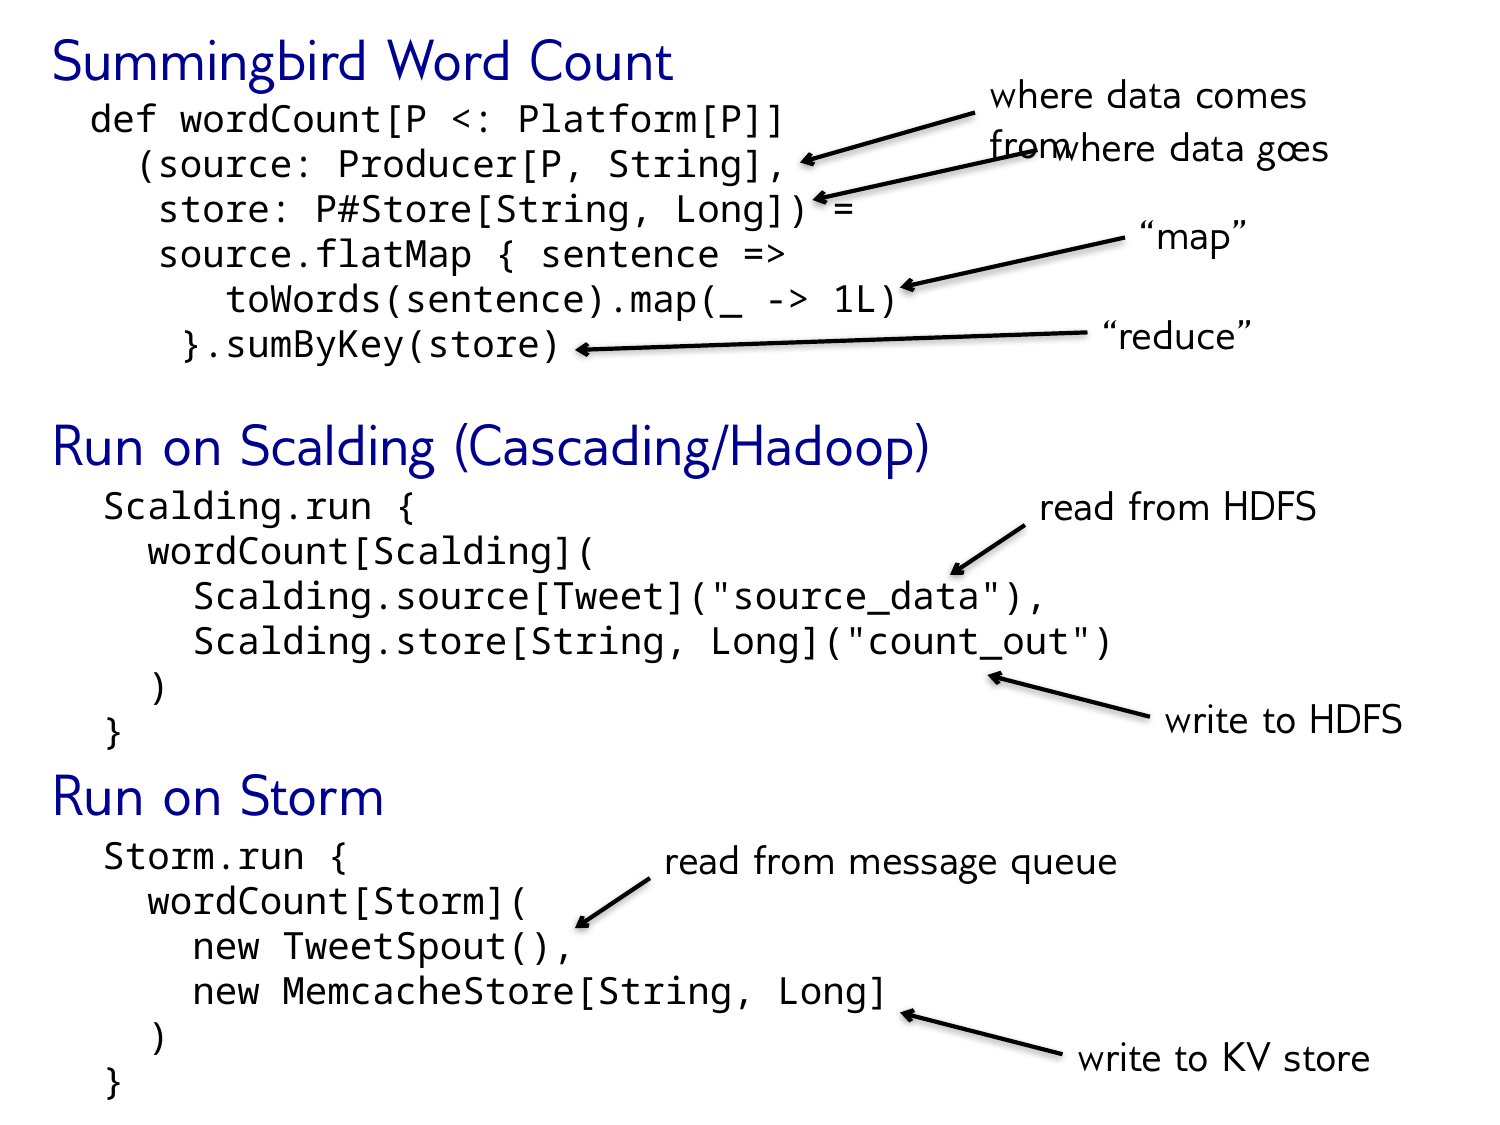

Summingbird Word Count
where data comes from
def wordCount[P <: Platform[P]]
  (source: Producer[P, String],
   store: P#Store[String, Long]) =
   source.flatMap { sentence =>
      toWords(sentence).map(_ -> 1L)
    }.sumByKey(store)
where data goes
“map”
“reduce”
Run on Scalding (Cascading/Hadoop)
read from HDFS
Scalding.run {
  wordCount[Scalding](
    Scalding.source[Tweet]("source_data"),
    Scalding.store[String, Long]("count_out")
  )
}
write to HDFS
Run on Storm
Storm.run {
  wordCount[Storm](
    new TweetSpout(),
    new MemcacheStore[String, Long]
  )
}
read from message queue
write to KV store